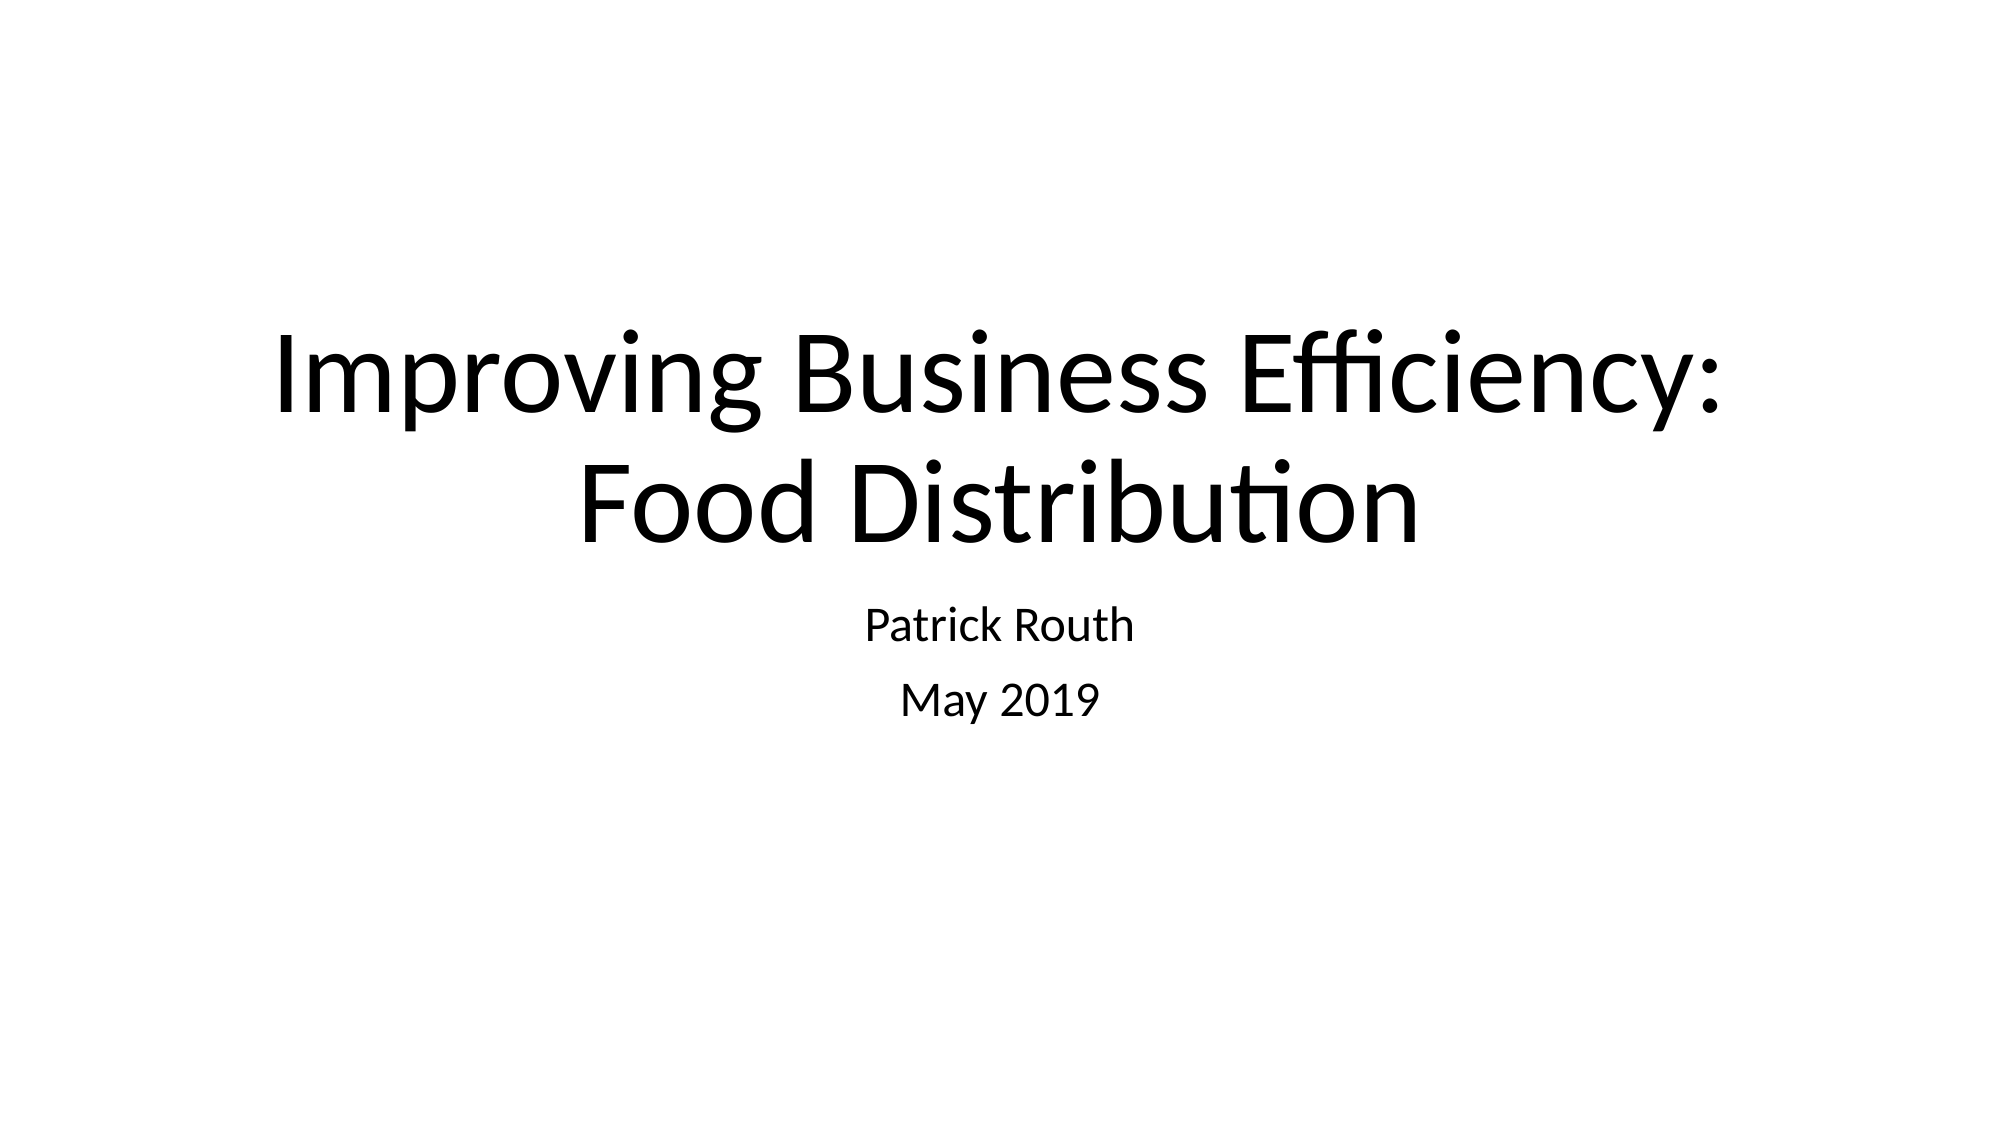

# Improving Business Efficiency: Food Distribution
Patrick Routh
May 2019